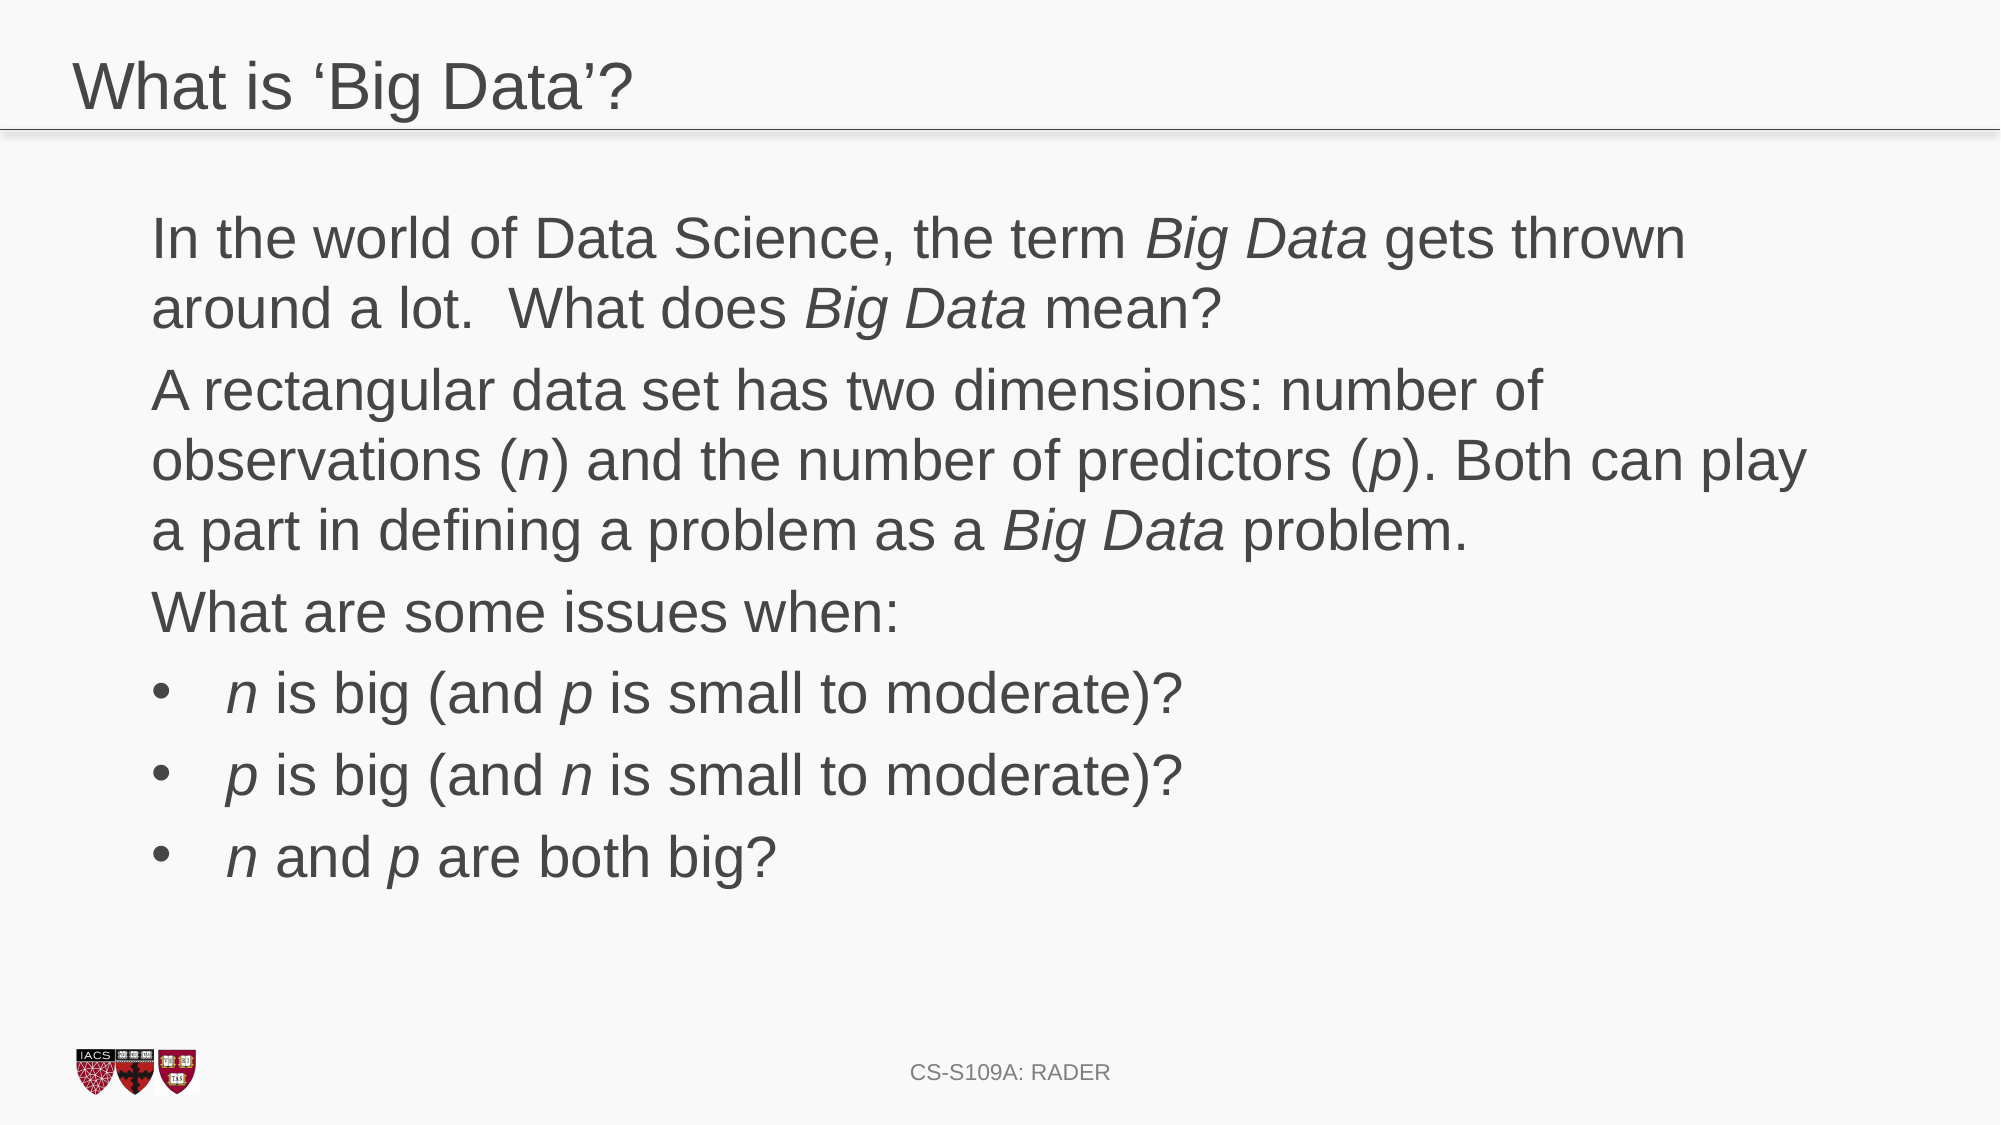

# What is ‘Big Data’?
In the world of Data Science, the term Big Data gets thrown around a lot.  What does Big Data mean?
A rectangular data set has two dimensions: number of observations (n) and the number of predictors (p). Both can play a part in defining a problem as a Big Data problem.
What are some issues when:
n is big (and p is small to moderate)?
p is big (and n is small to moderate)?
n and p are both big?